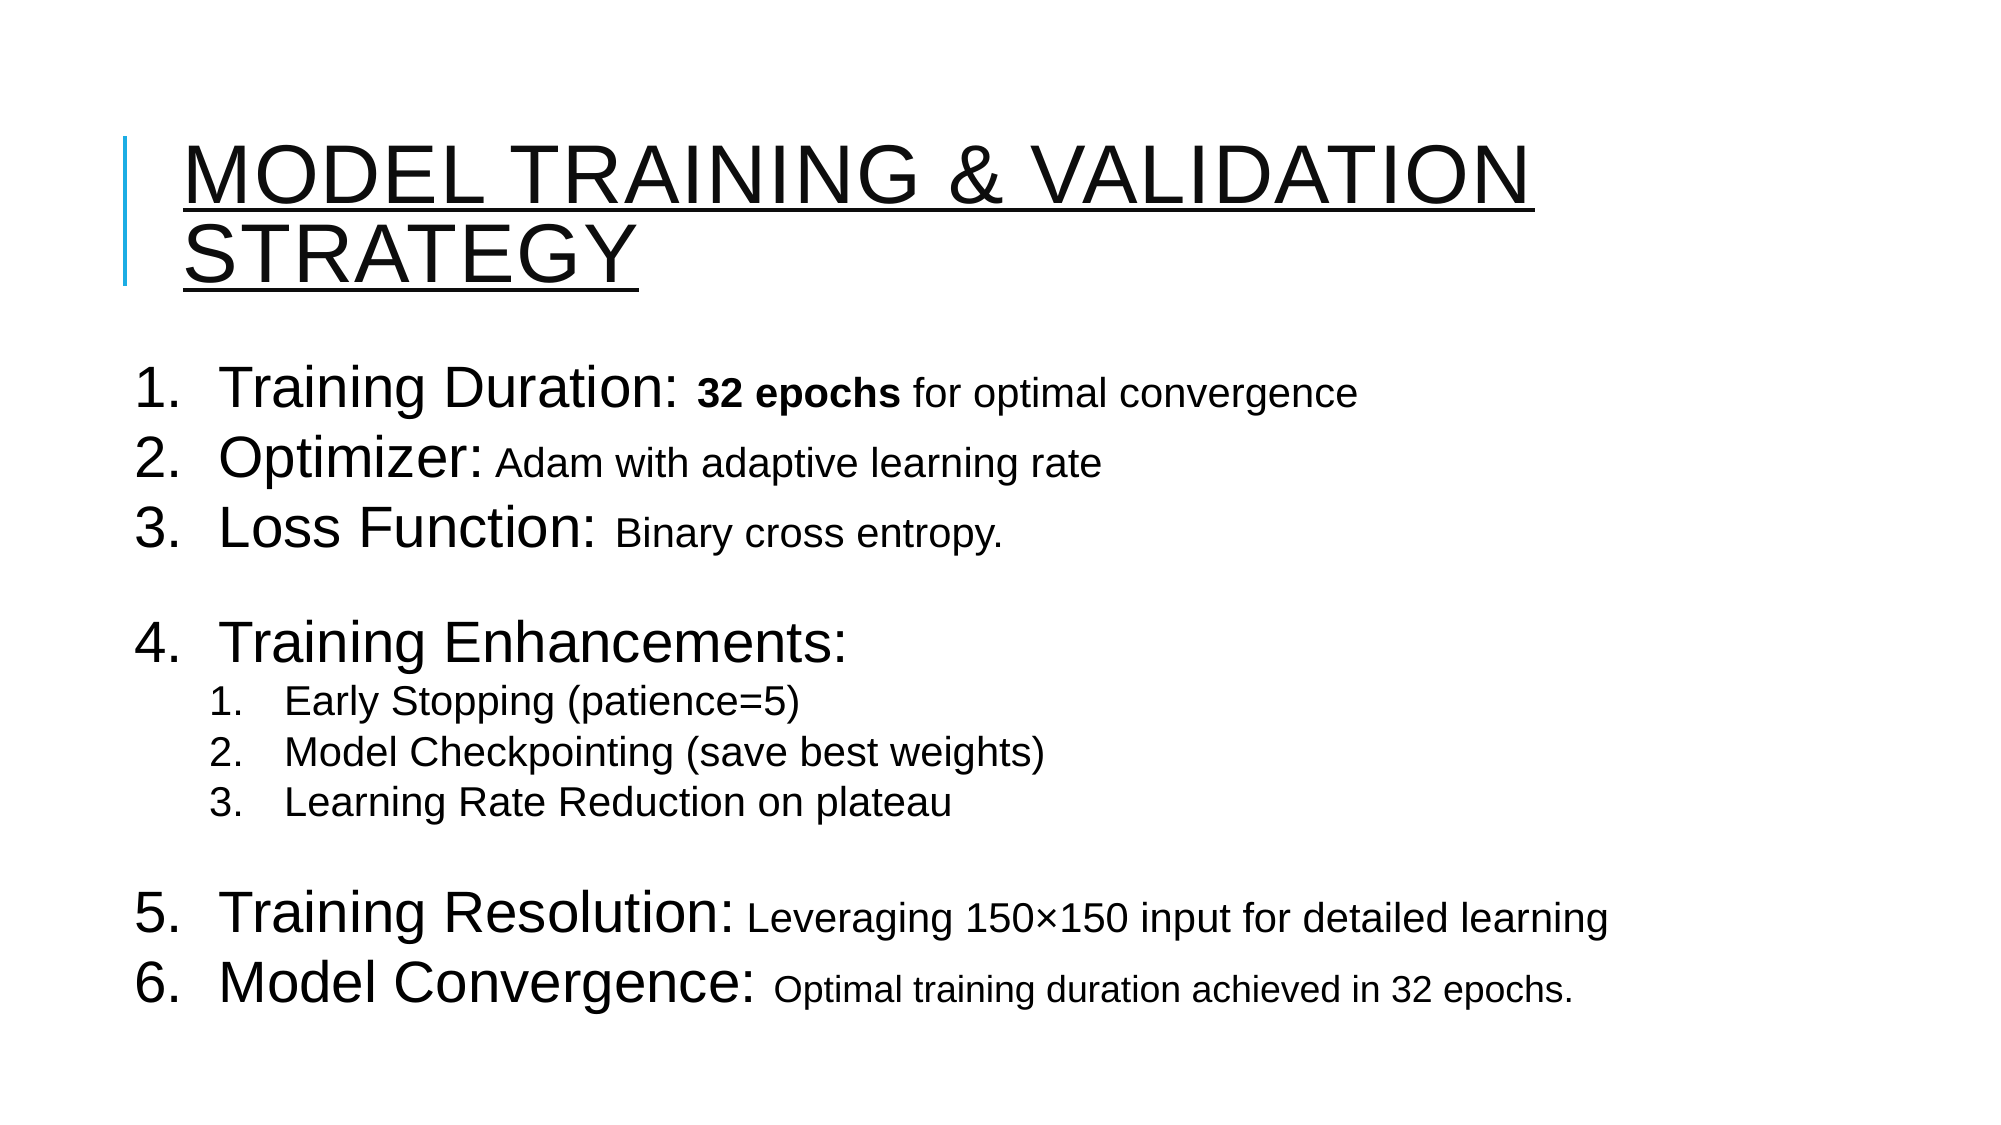

# MODEL TRAINING & Validation STRATEGY
Training Duration: 32 epochs for optimal convergence
Optimizer: Adam with adaptive learning rate
Loss Function: Binary cross entropy.

Training Enhancements:
Early Stopping (patience=5)
Model Checkpointing (save best weights)
Learning Rate Reduction on plateau

Training Resolution: Leveraging 150×150 input for detailed learning
Model Convergence: Optimal training duration achieved in 32 epochs.